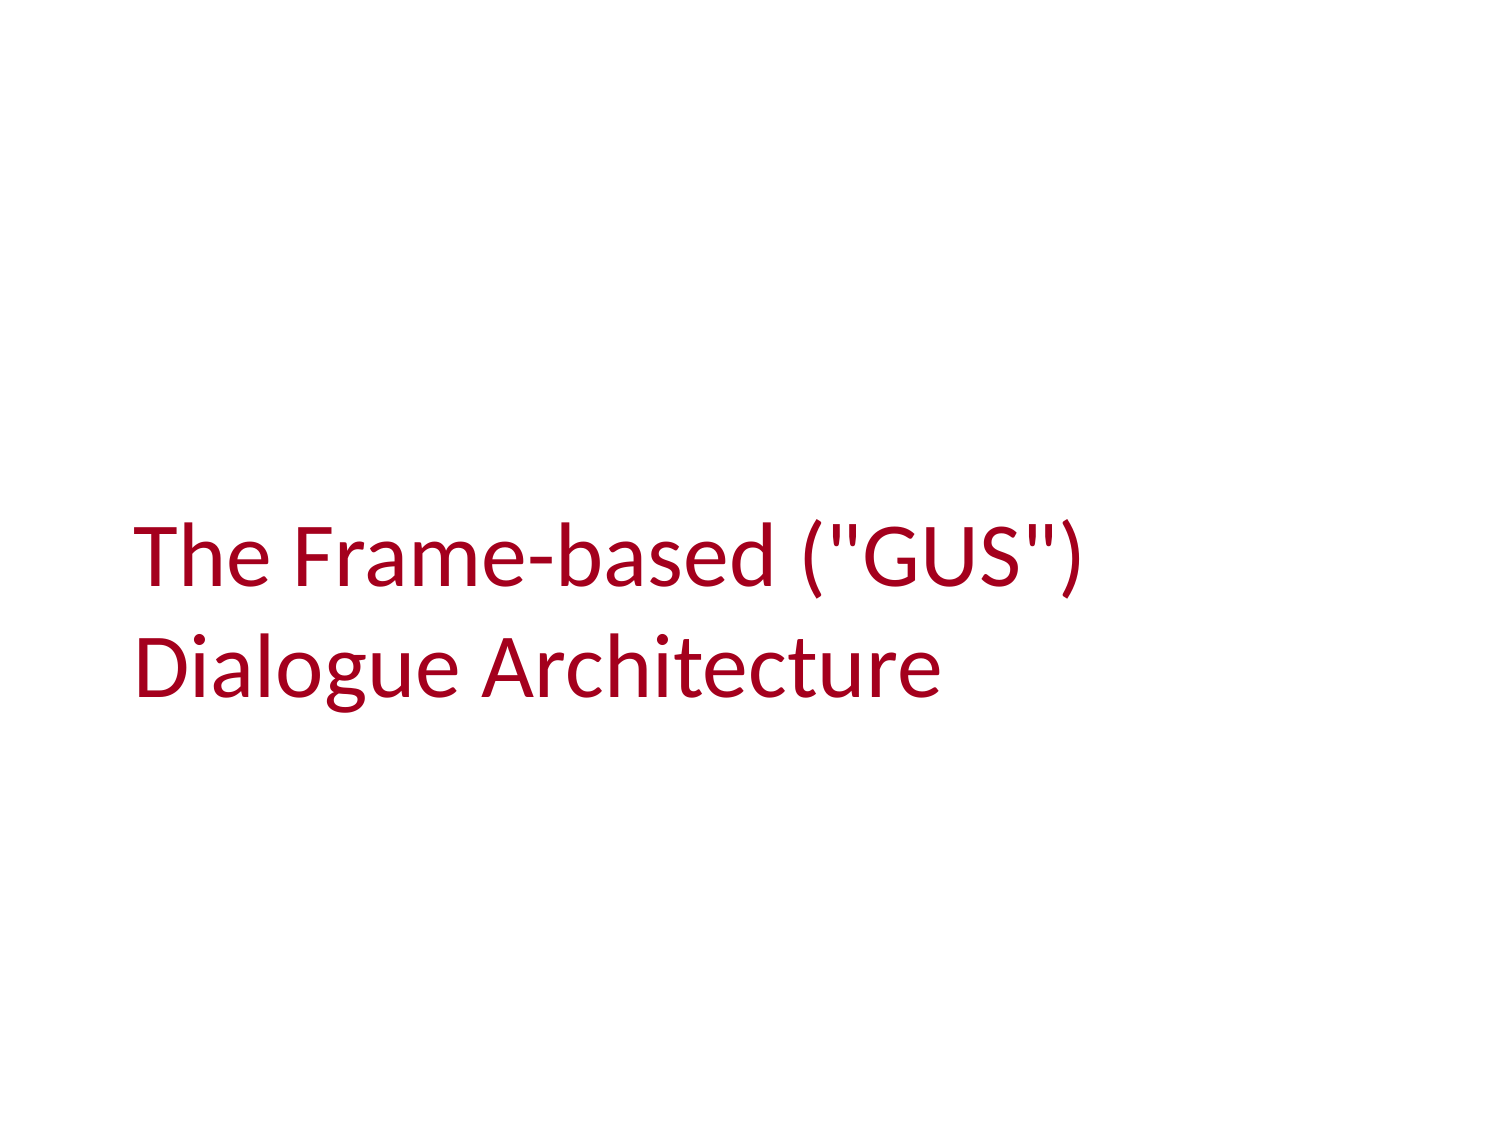

The Frame-based ("GUS") Dialogue Architecture
# Chatbots and Dialogue Systems